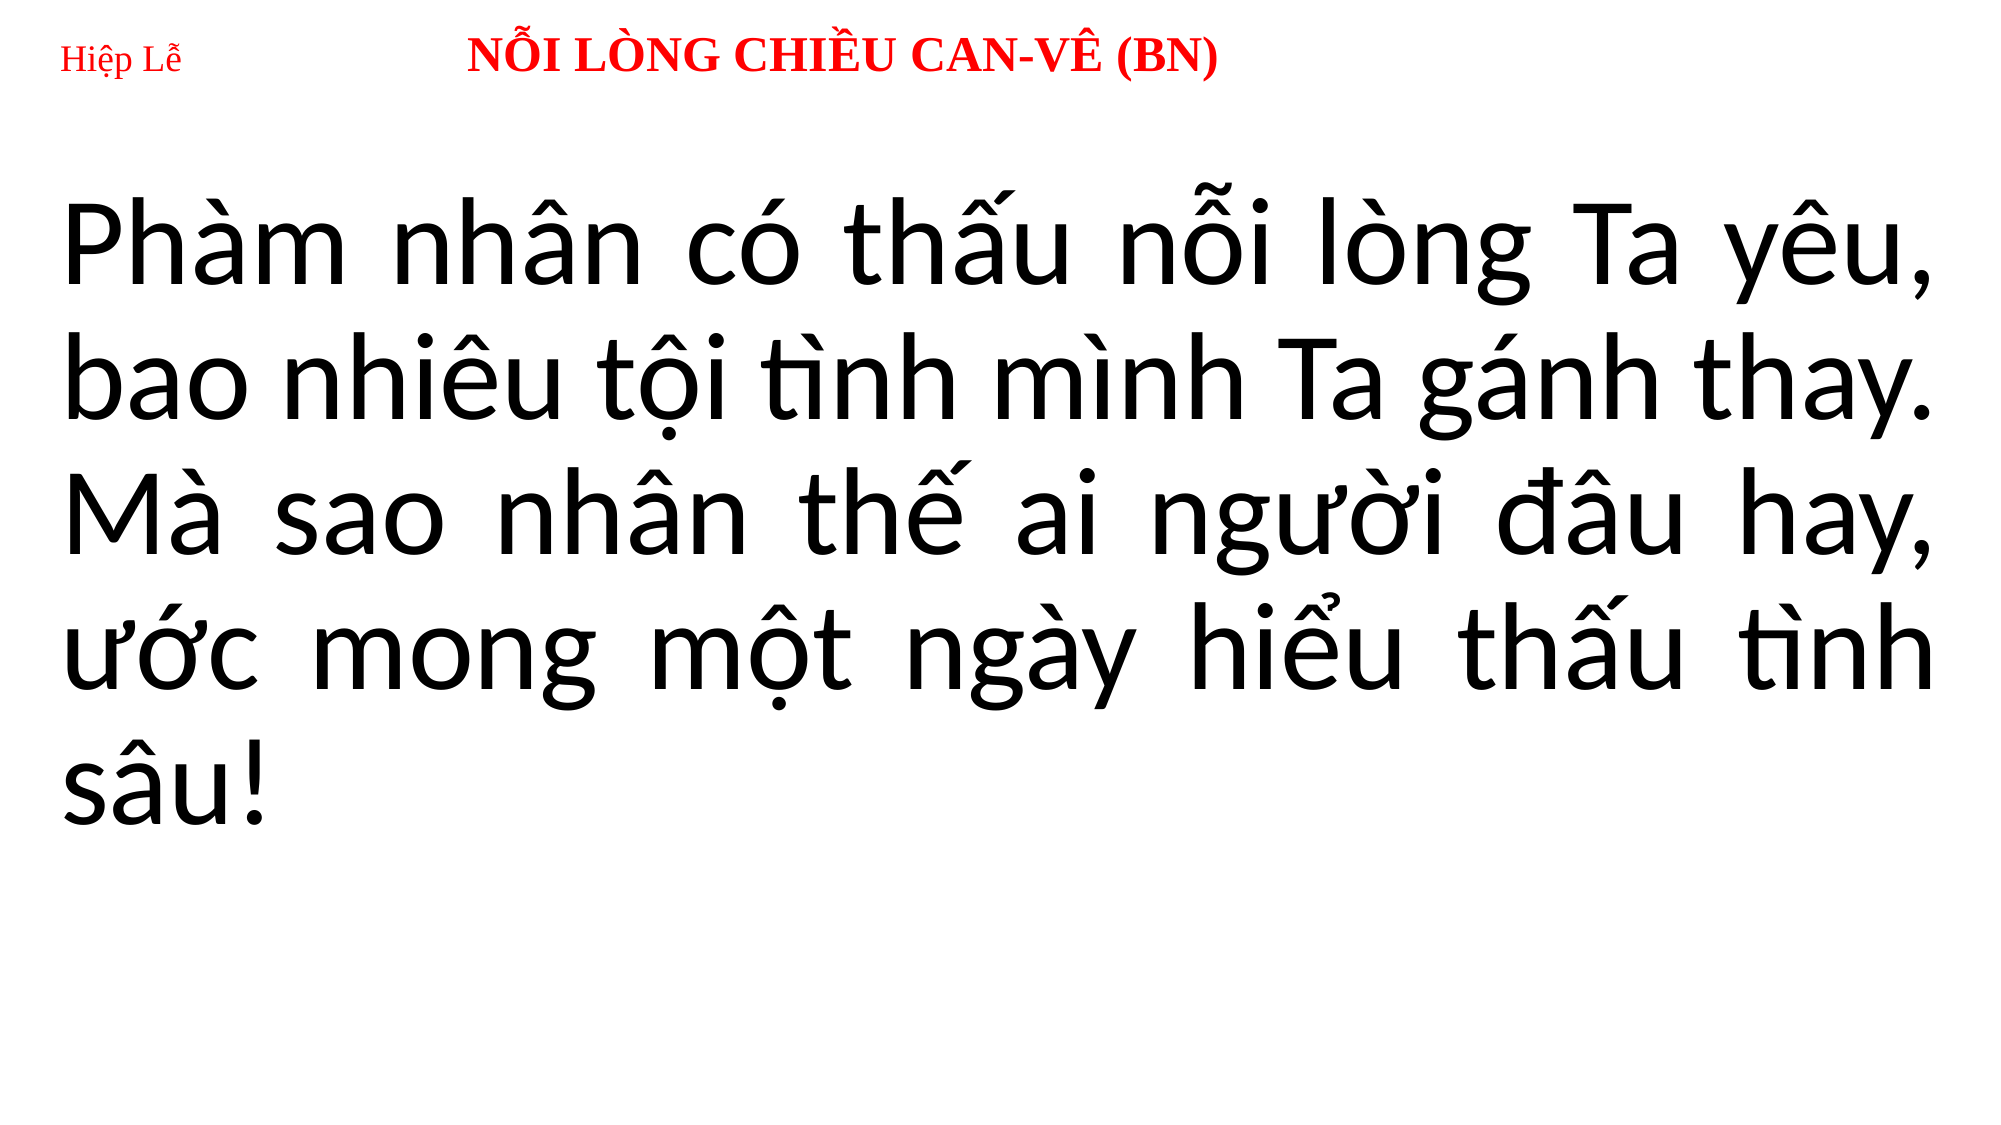

# Hiệp Lễ                              NỖI LÒNG CHIỀU CAN-VÊ (BN)
Phàm nhân có thấu nỗi lòng Ta yêu, bao nhiêu tội tình mình Ta gánh thay. Mà sao nhân thế ai người đâu hay, ước mong một ngày hiểu thấu tình sâu!